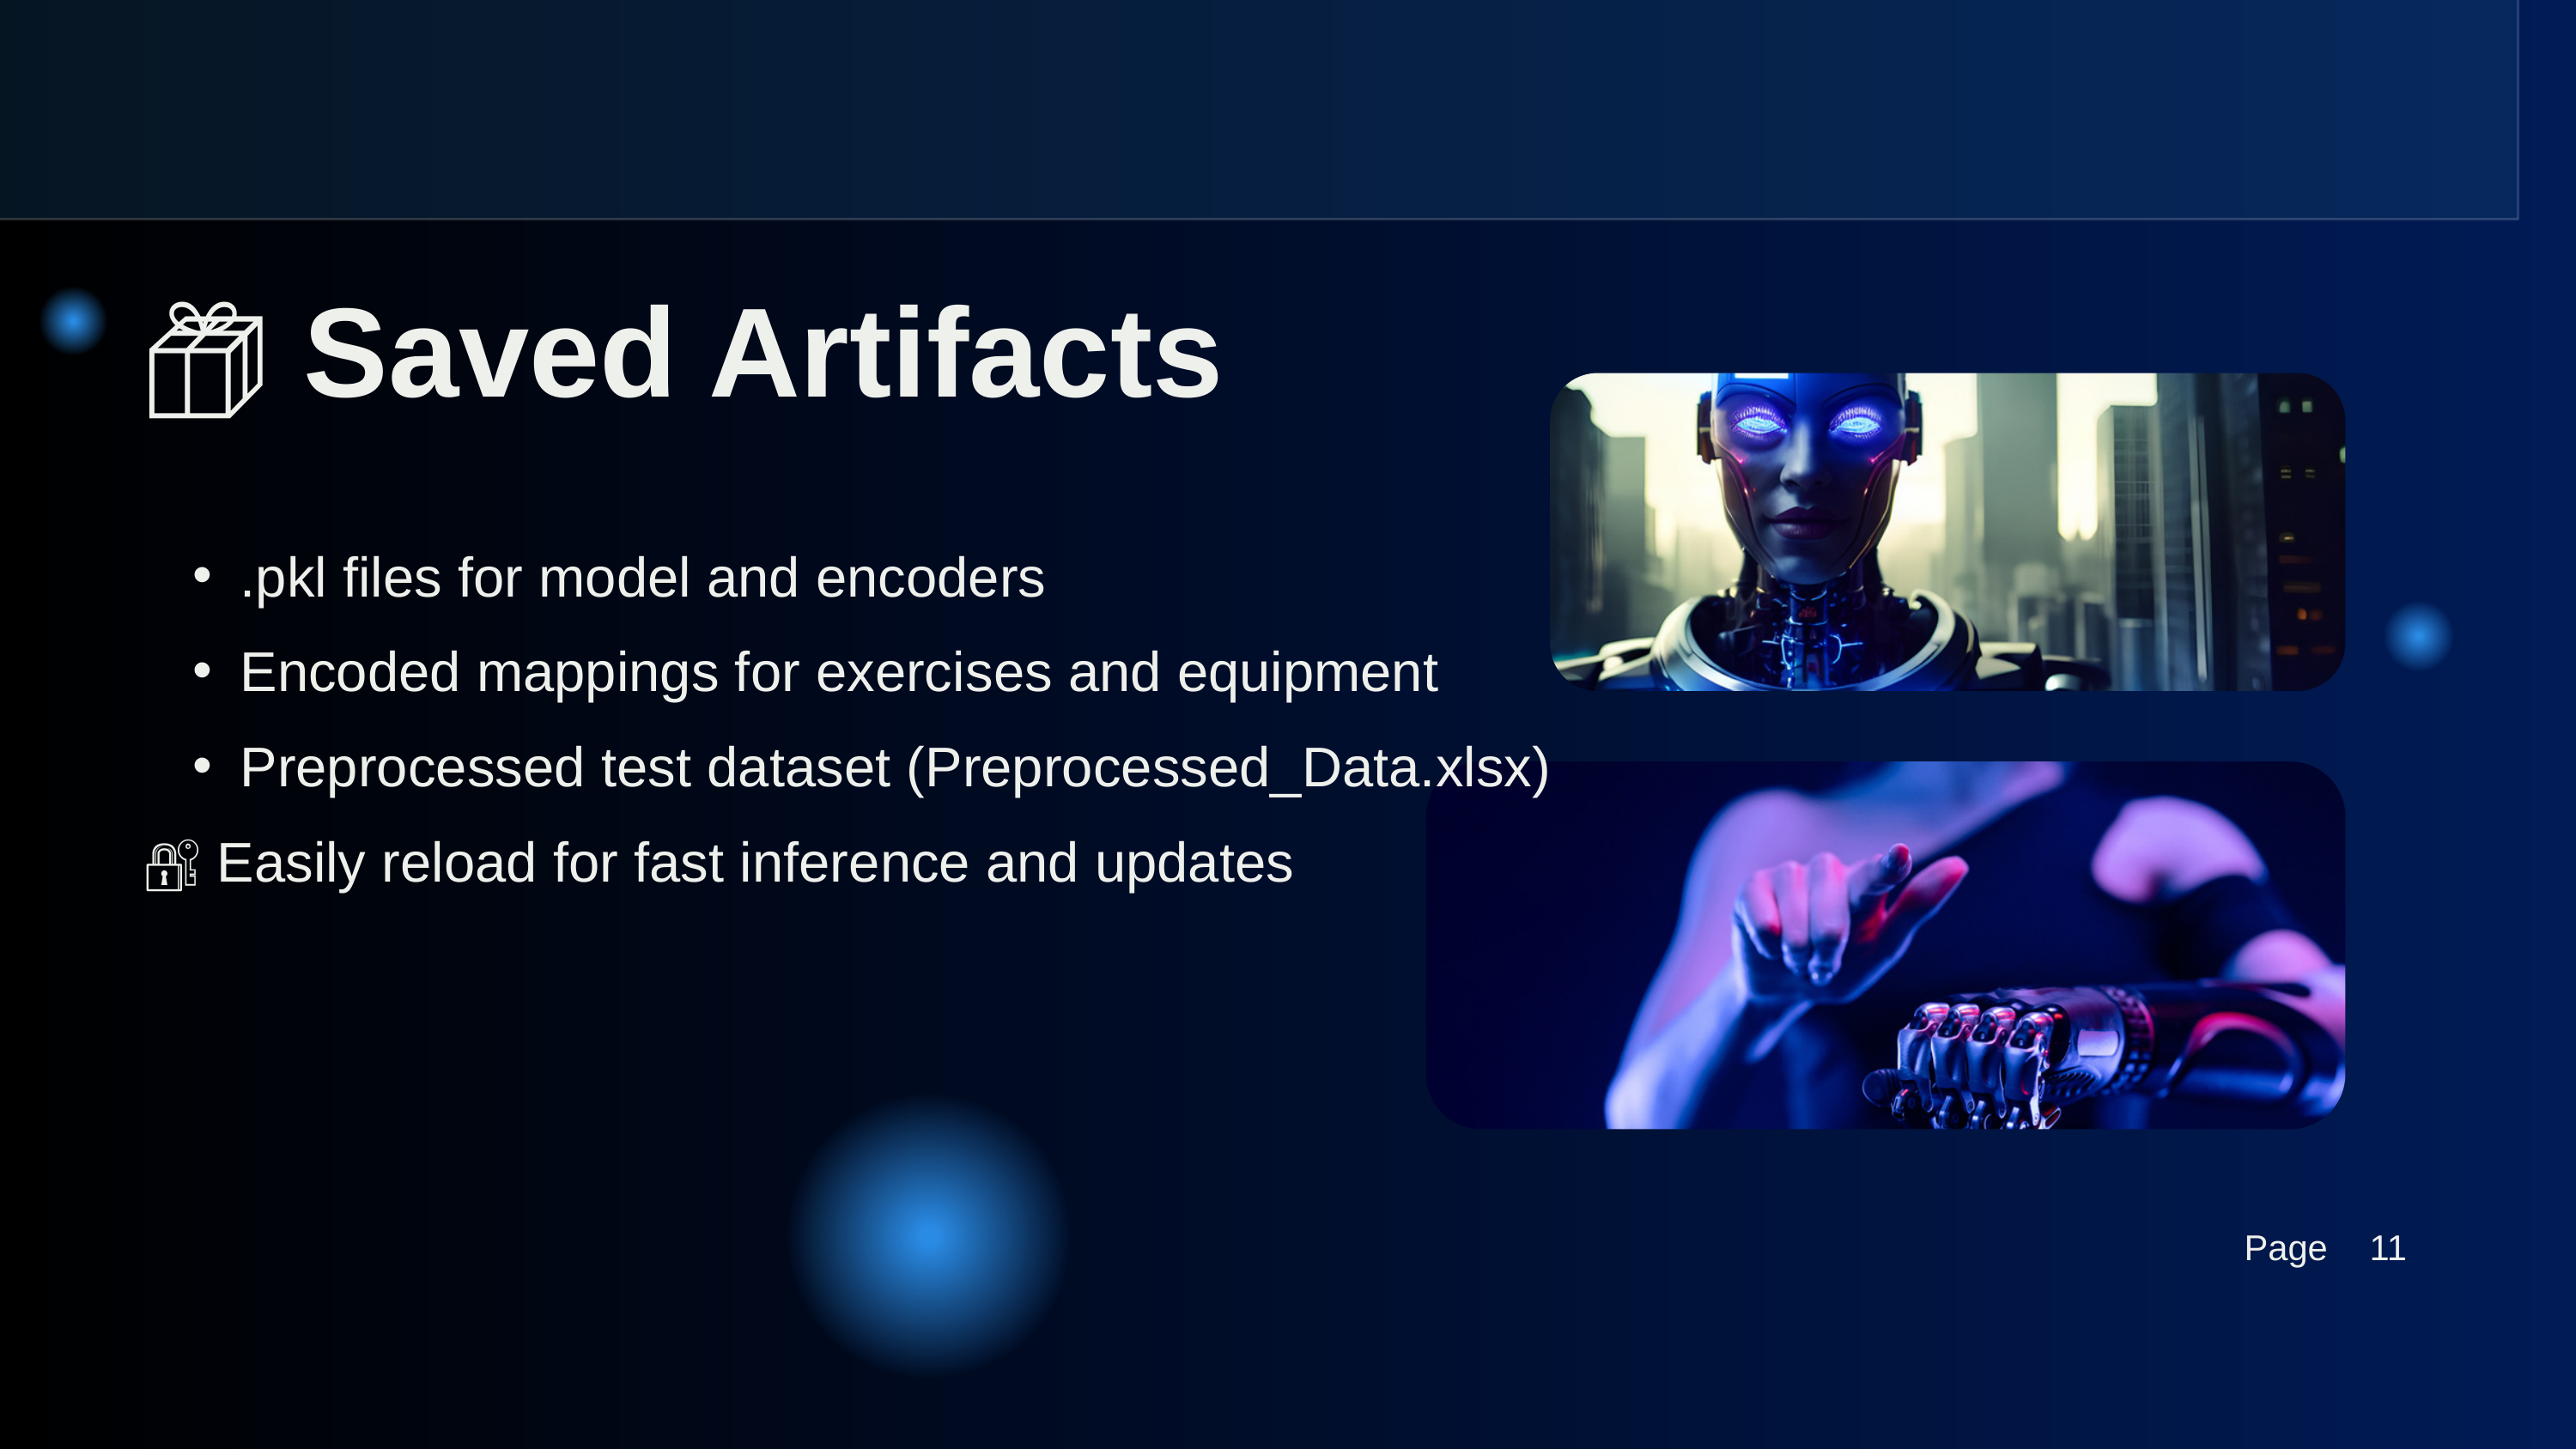

📦 Saved Artifacts

.pkl files for model and encoders
Encoded mappings for exercises and equipment
Preprocessed test dataset (Preprocessed_Data.xlsx)
🔐 Easily reload for fast inference and updates

Page
11